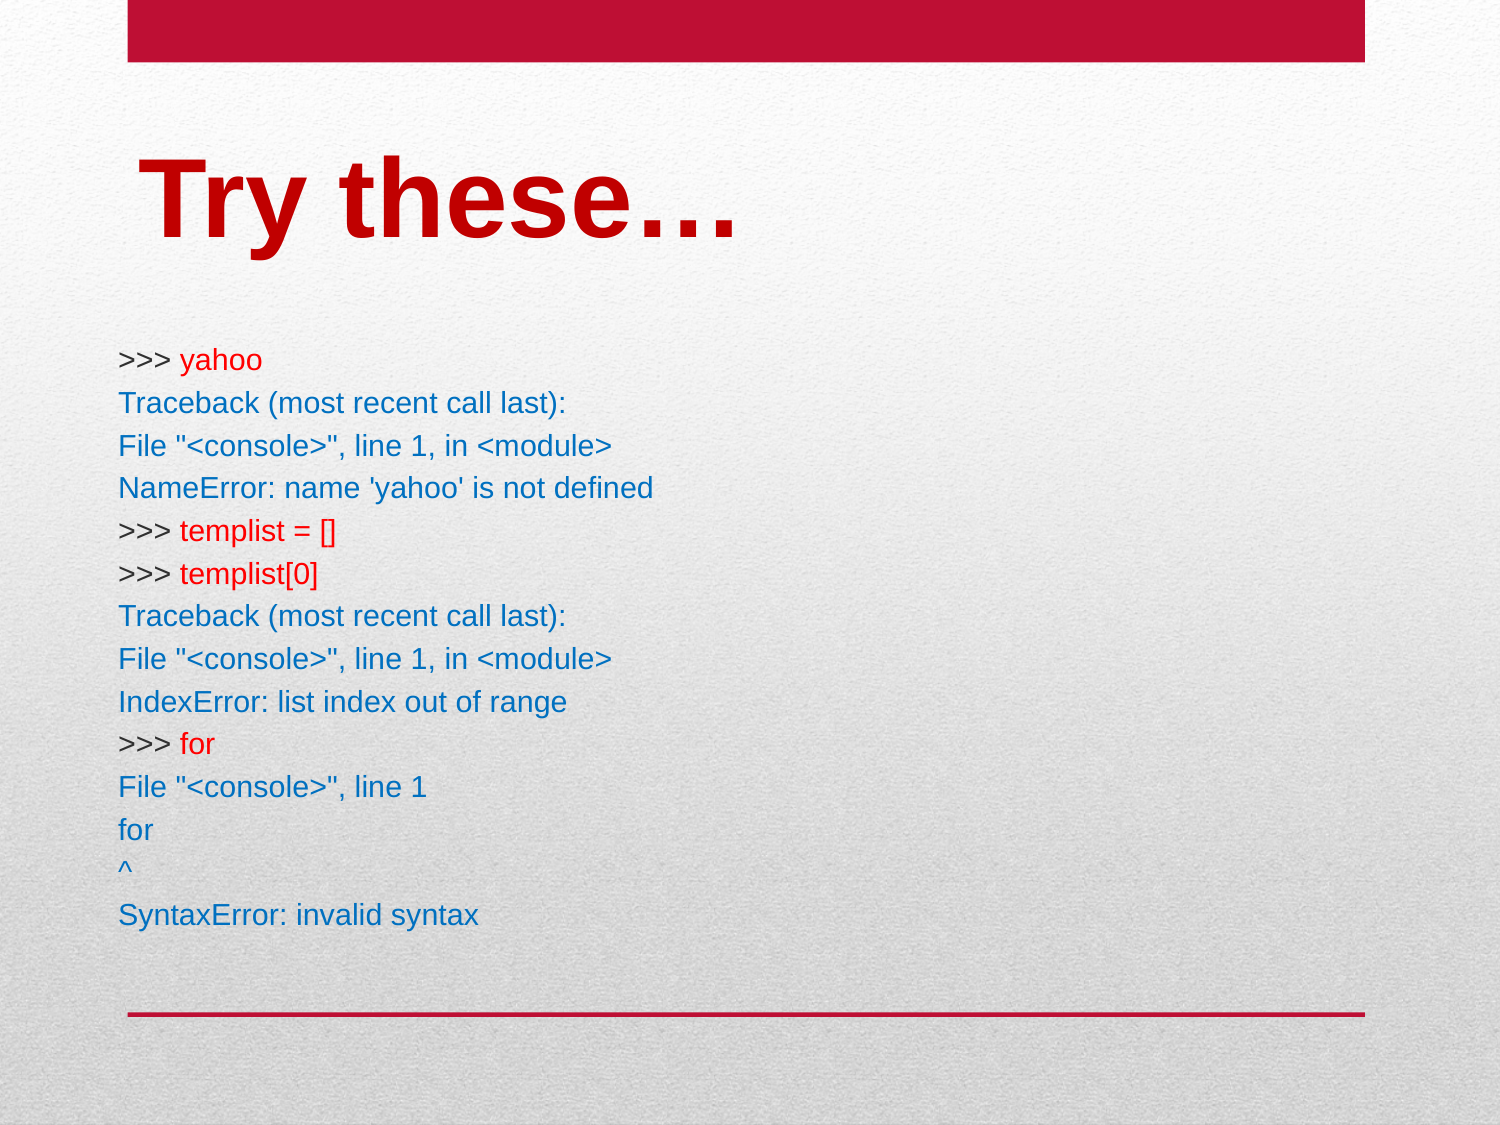

# Try these…
>>> yahoo
Traceback (most recent call last):
File "<console>", line 1, in <module>
NameError: name 'yahoo' is not defined
>>> templist = []
>>> templist[0]
Traceback (most recent call last):
File "<console>", line 1, in <module>
IndexError: list index out of range
>>> for
File "<console>", line 1
for
^
SyntaxError: invalid syntax